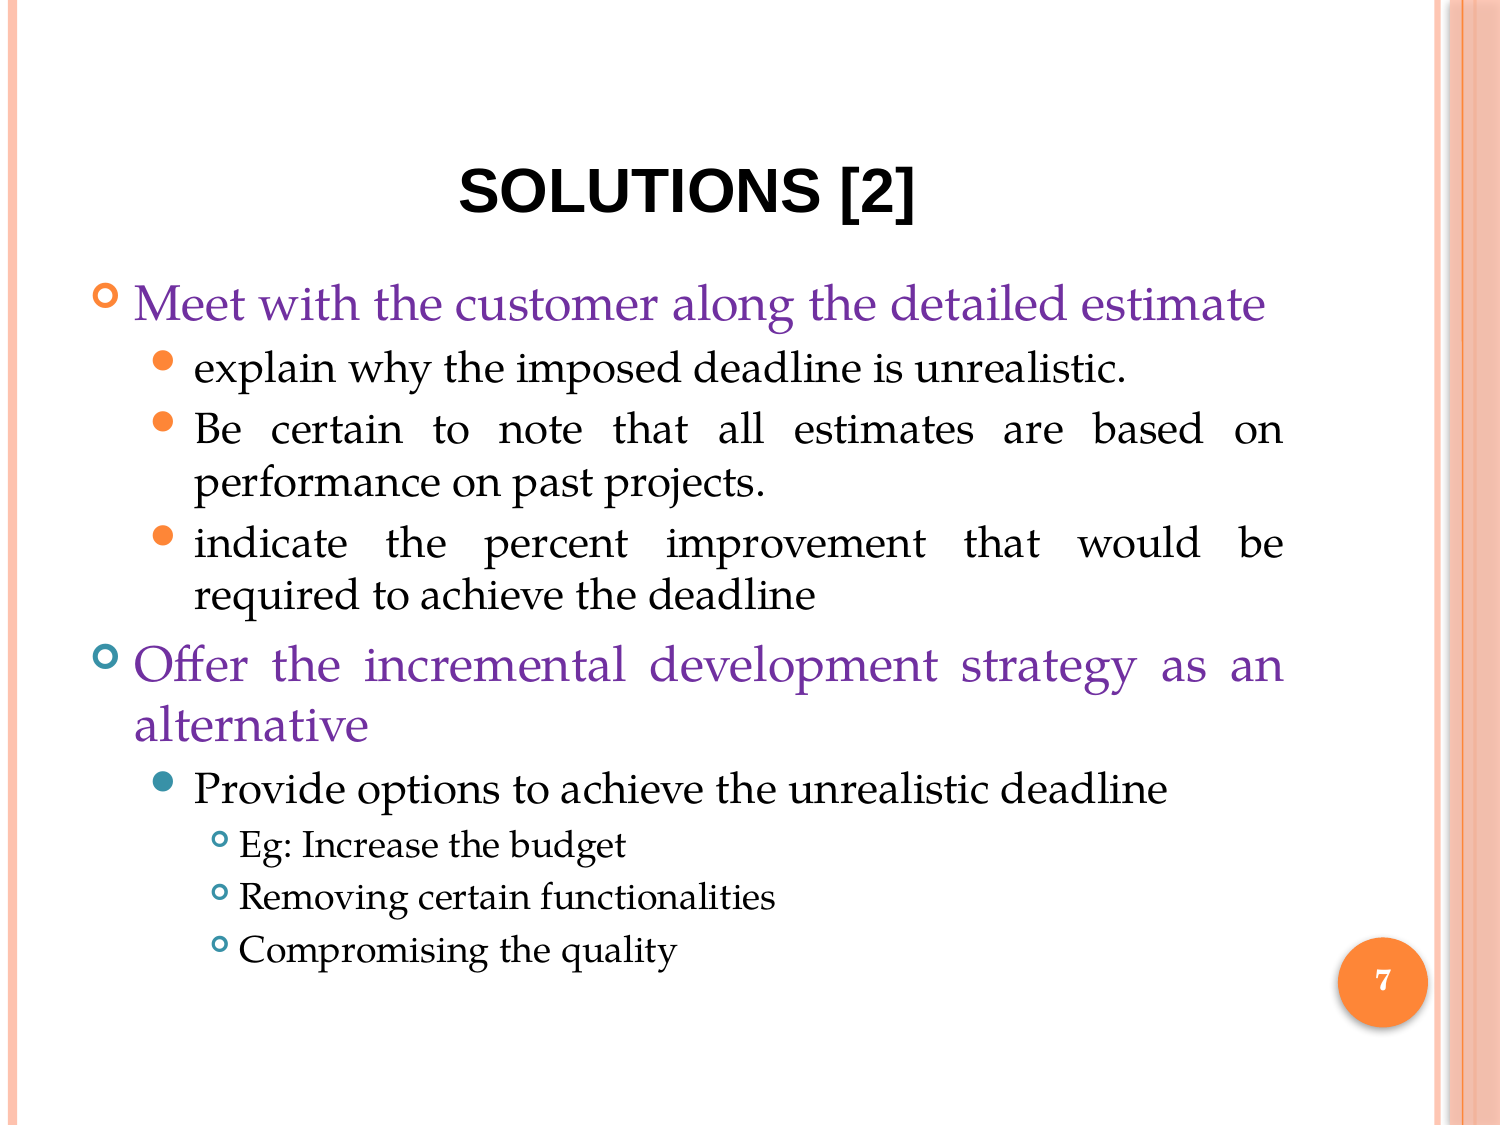

# SOLUTIONS [2]
Meet with the customer along the detailed estimate
explain why the imposed deadline is unrealistic.
Be certain to note that all estimates are based on performance on past projects.
indicate the percent improvement that would be required to achieve the deadline
Offer the incremental development strategy as an alternative
Provide options to achieve the unrealistic deadline
Eg: Increase the budget
Removing certain functionalities
Compromising the quality

7